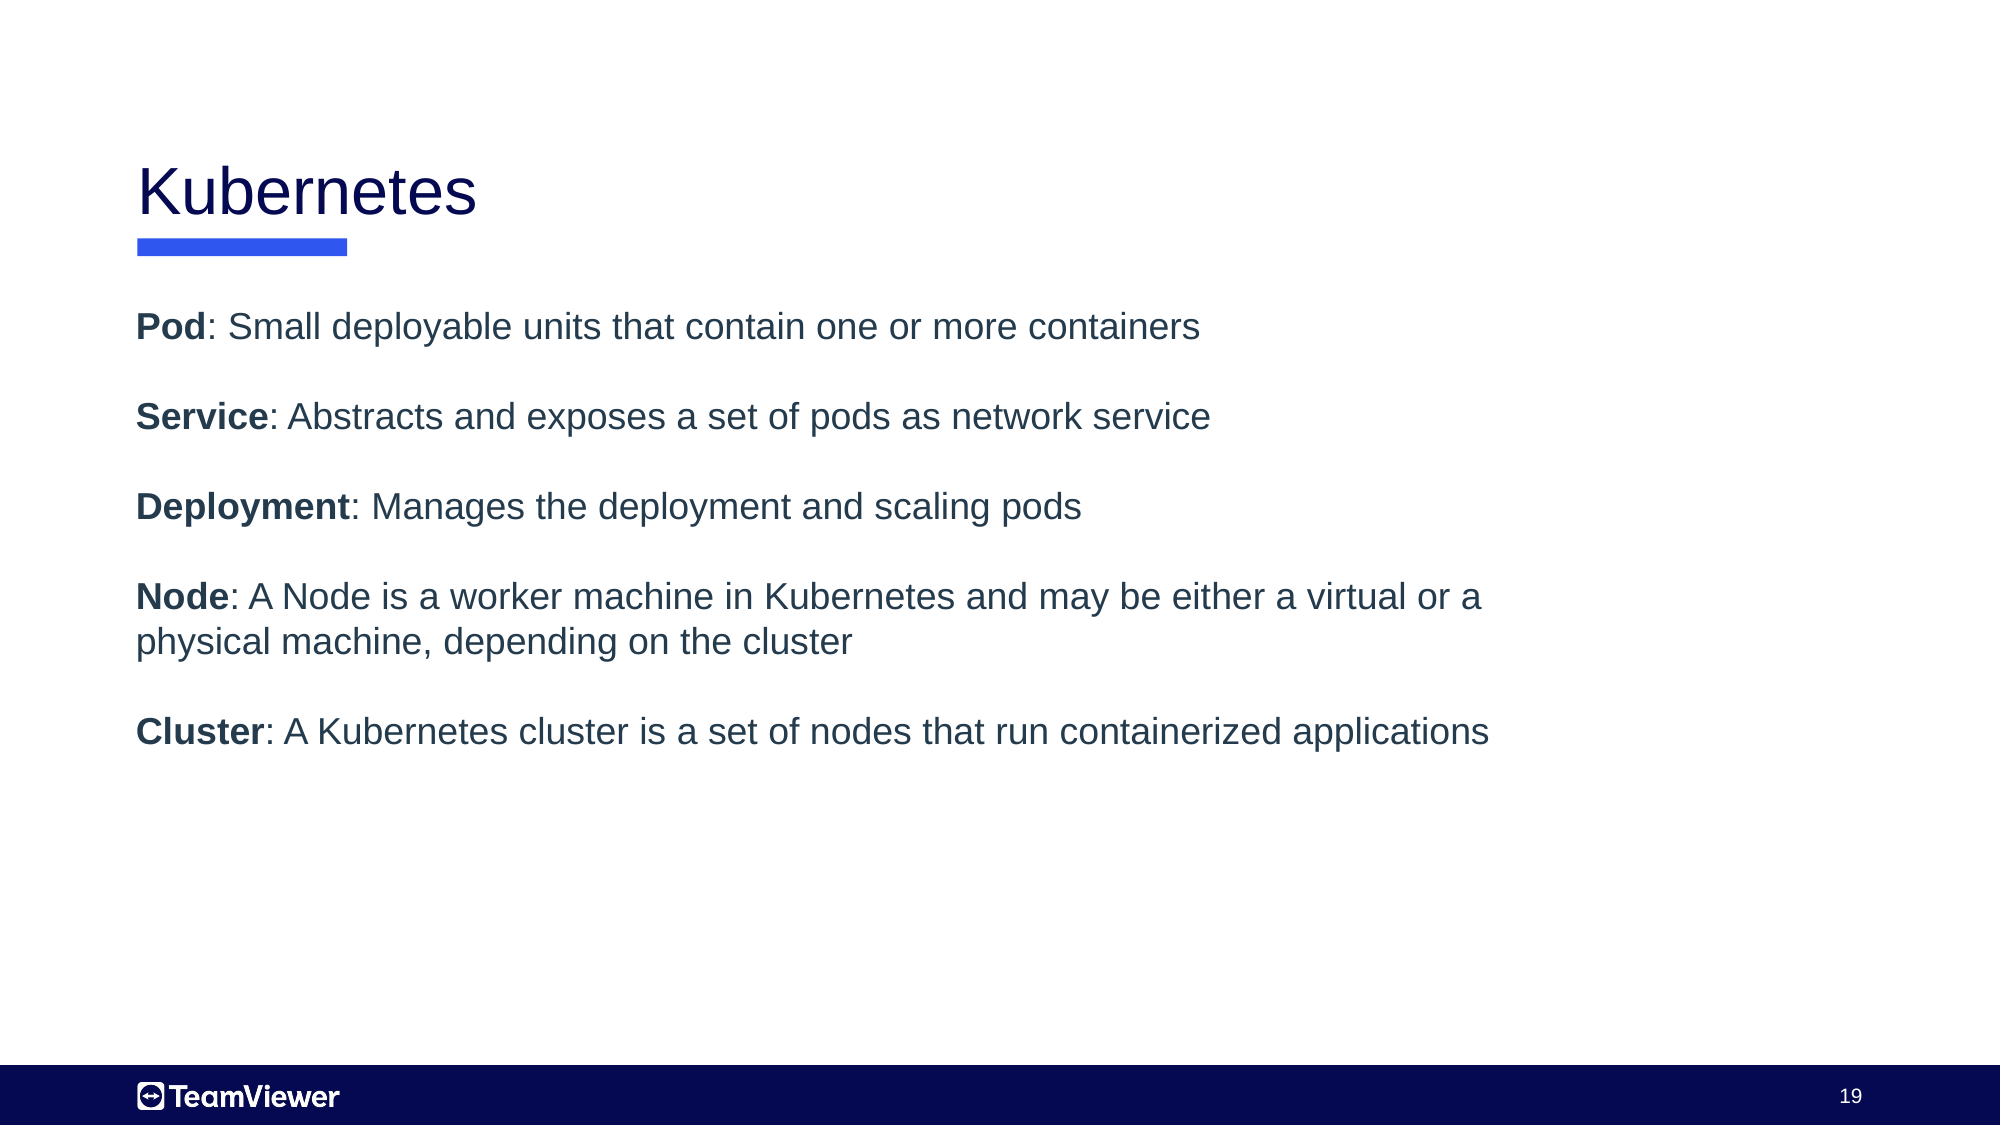

# Kubernetes

Pod: Small deployable units that contain one or more containers

Service: Abstracts and exposes a set of pods as network service

Deployment: Manages the deployment and scaling pods

Node: A Node is a worker machine in Kubernetes and may be either a virtual or a physical machine, depending on the cluster

Cluster: A Kubernetes cluster is a set of nodes that run containerized applications

19